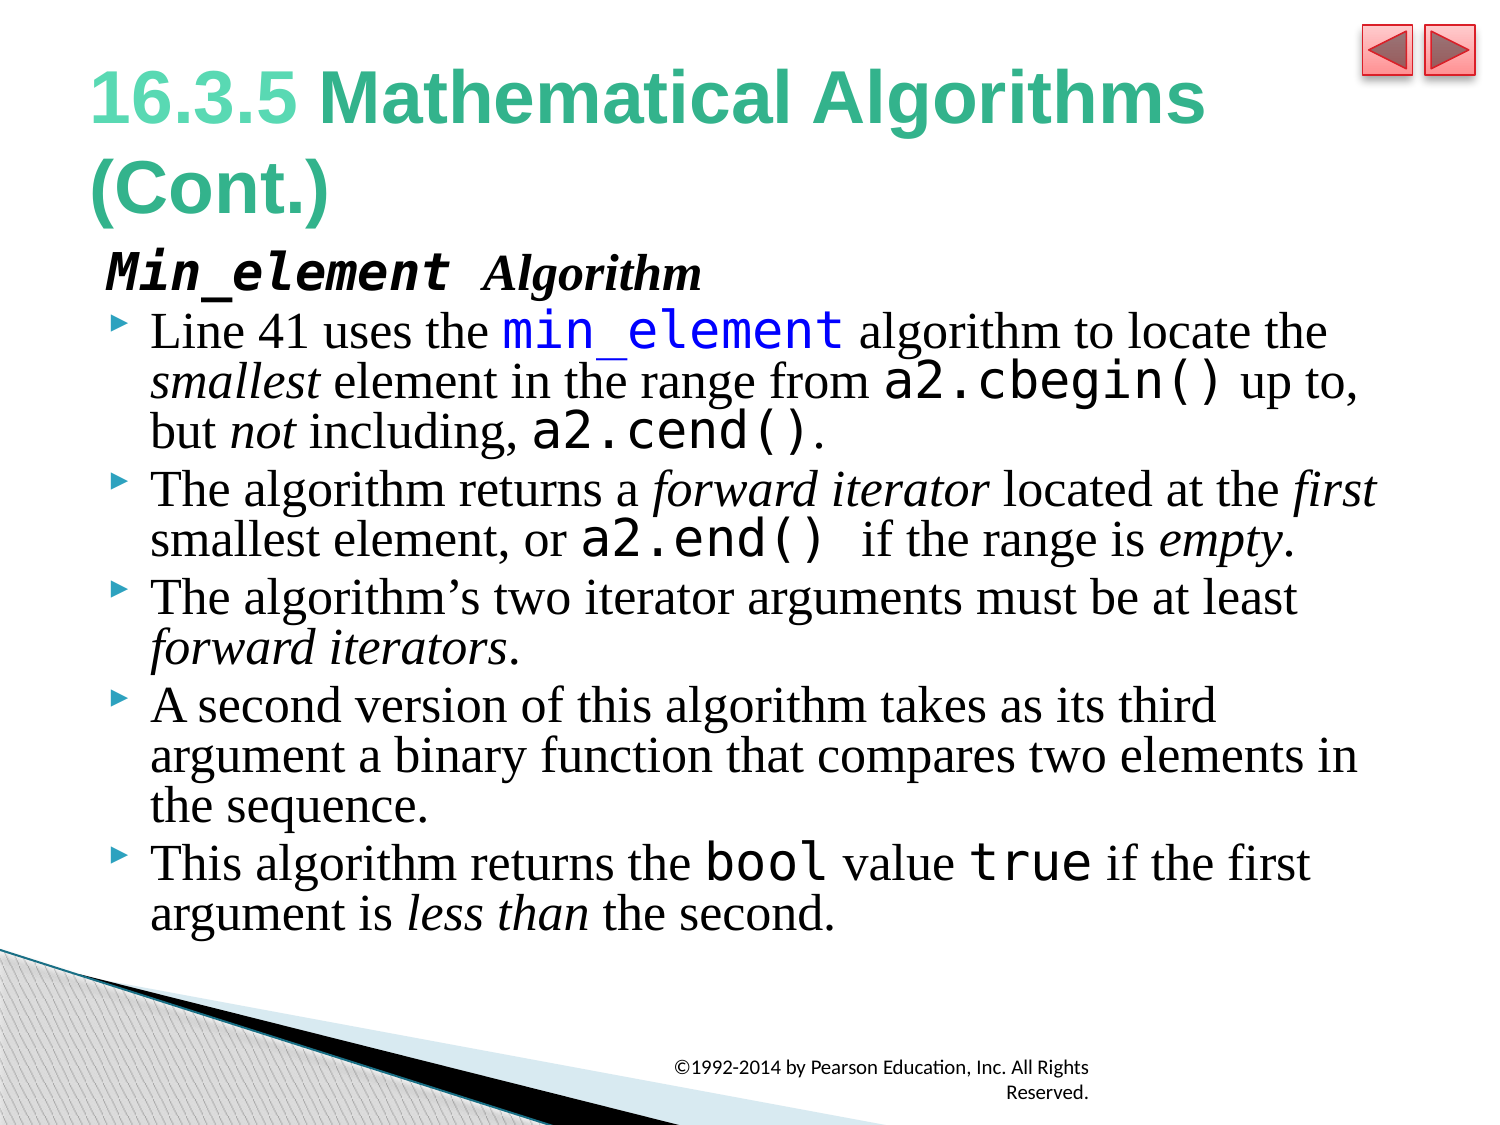

# 16.3.5 Mathematical Algorithms (Cont.)
Min_element Algorithm
Line 41 uses the min_element algorithm to locate the smallest element in the range from a2.cbegin() up to, but not including, a2.cend().
The algorithm returns a forward iterator located at the first smallest element, or a2.end() if the range is empty.
The algorithm’s two iterator arguments must be at least forward iterators.
A second version of this algorithm takes as its third argument a binary function that compares two elements in the sequence.
This algorithm returns the bool value true if the first argument is less than the second.
©1992-2014 by Pearson Education, Inc. All Rights Reserved.